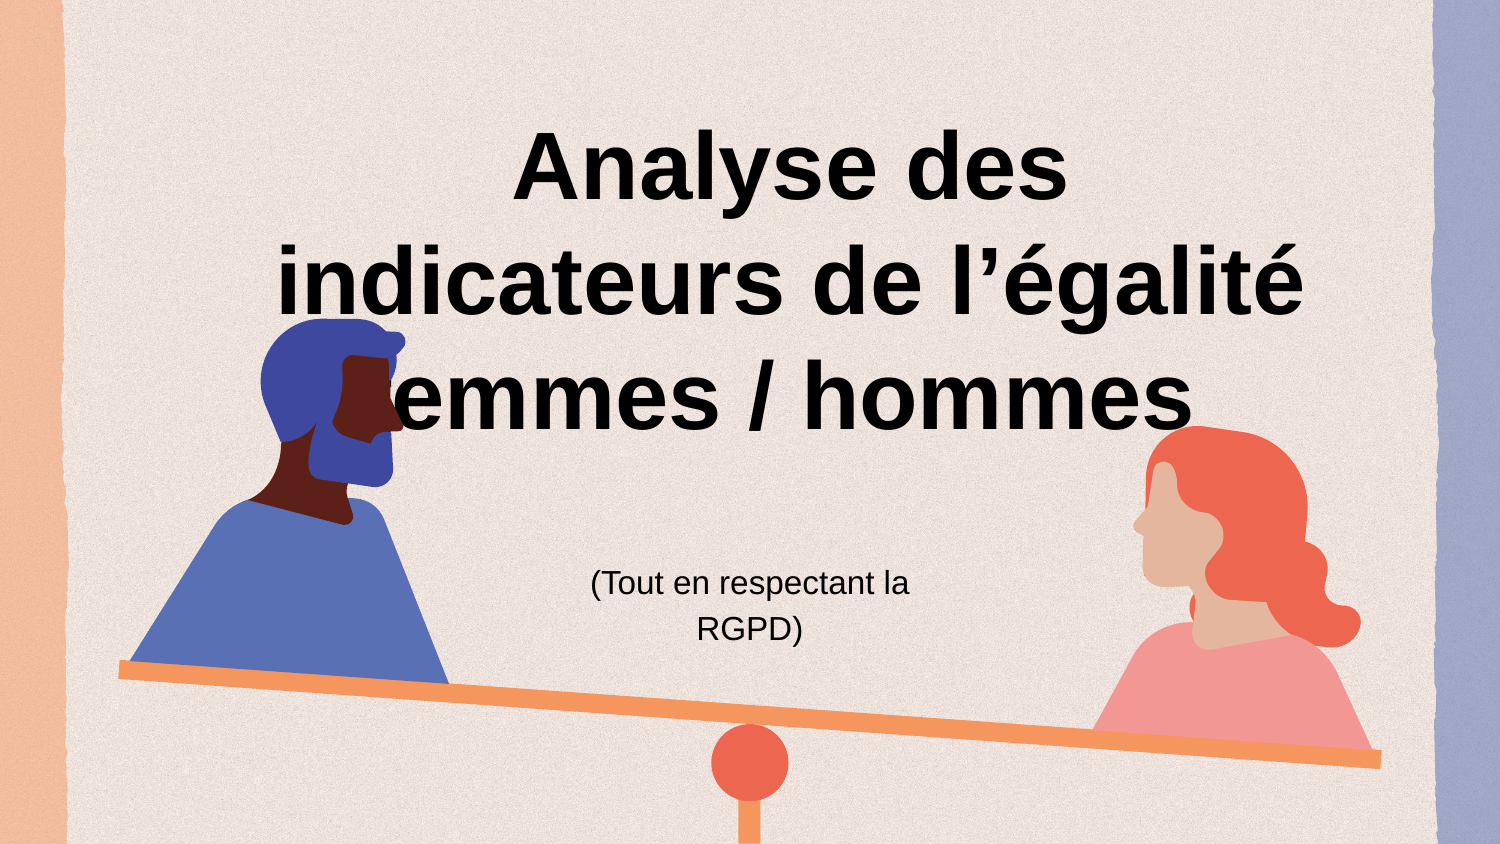

# Analyse des indicateurs de l’égalité femmes / hommes

(Tout en respectant la RGPD)